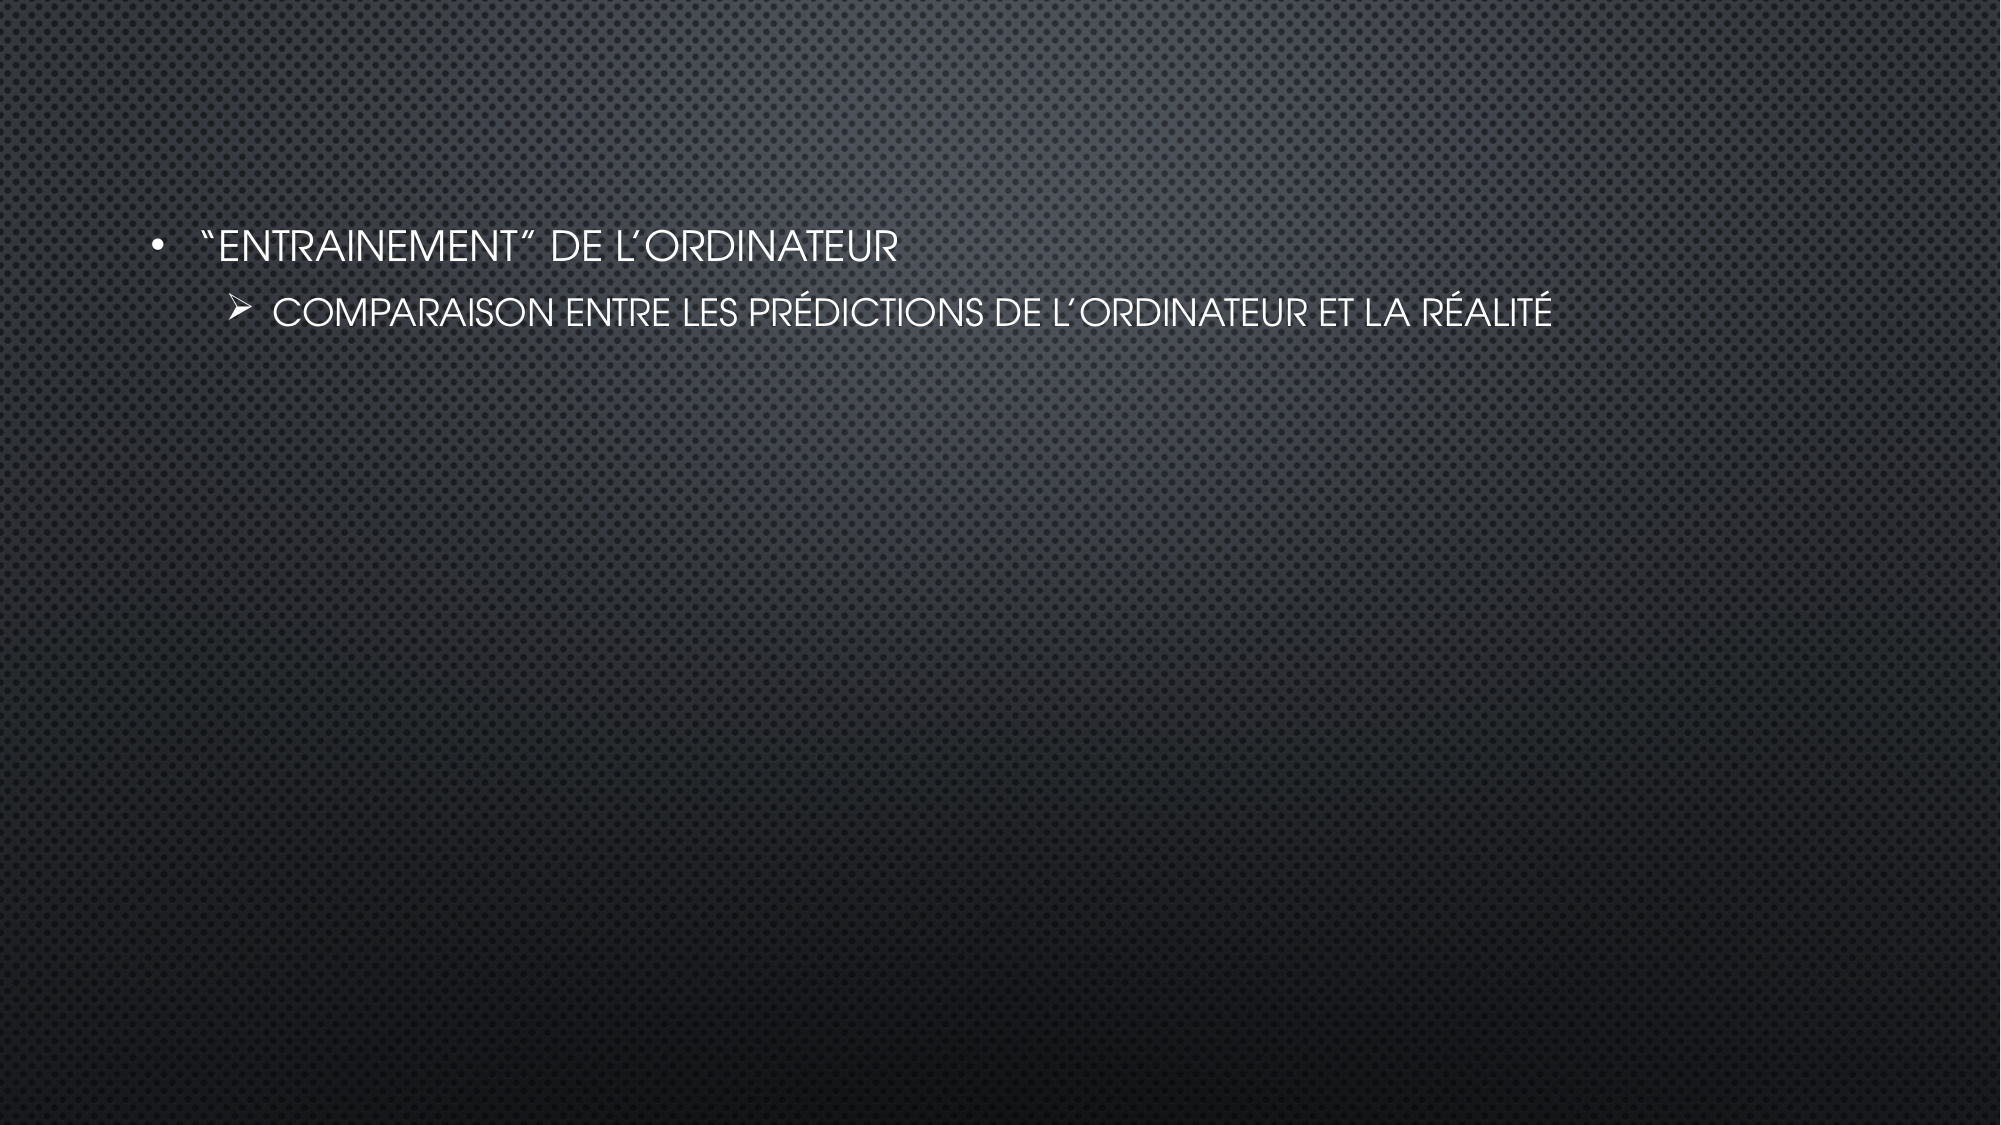

“entrainement” de l’ordinateur
Comparaison entre les prédictions de l’ordinateur et la réalité